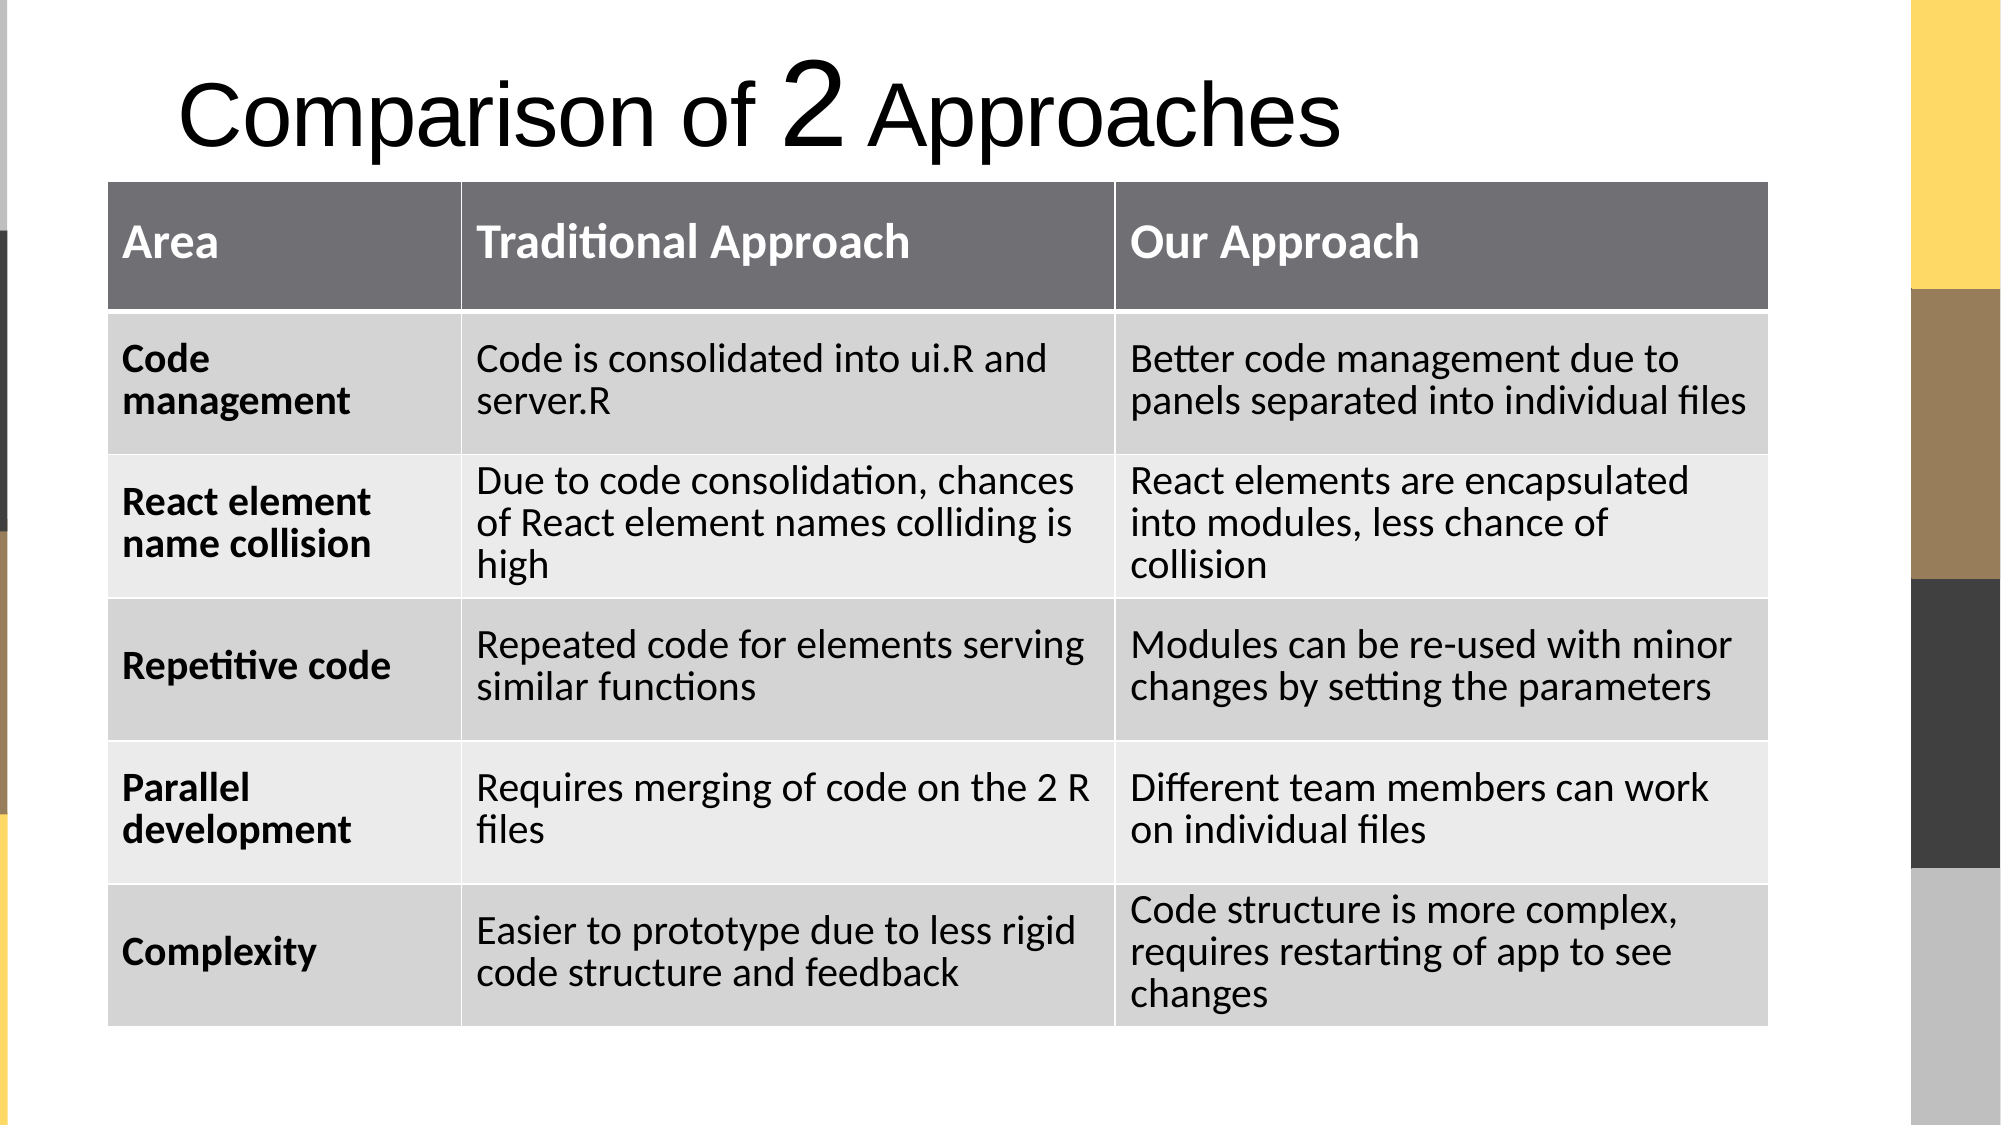

Comparison of 2 Approaches
| Area | Traditional Approach | Our Approach |
| --- | --- | --- |
| Code management | Code is consolidated into ui.R and server.R | Better code management due to panels separated into individual files |
| React element name collision | Due to code consolidation, chances of React element names colliding is high | React elements are encapsulated into modules, less chance of collision |
| Repetitive code | Repeated code for elements serving similar functions | Modules can be re-used with minor changes by setting the parameters |
| Parallel development | Requires merging of code on the 2 R files | Different team members can work on individual files |
| Complexity | Easier to prototype due to less rigid code structure and feedback | Code structure is more complex, requires restarting of app to see changes |